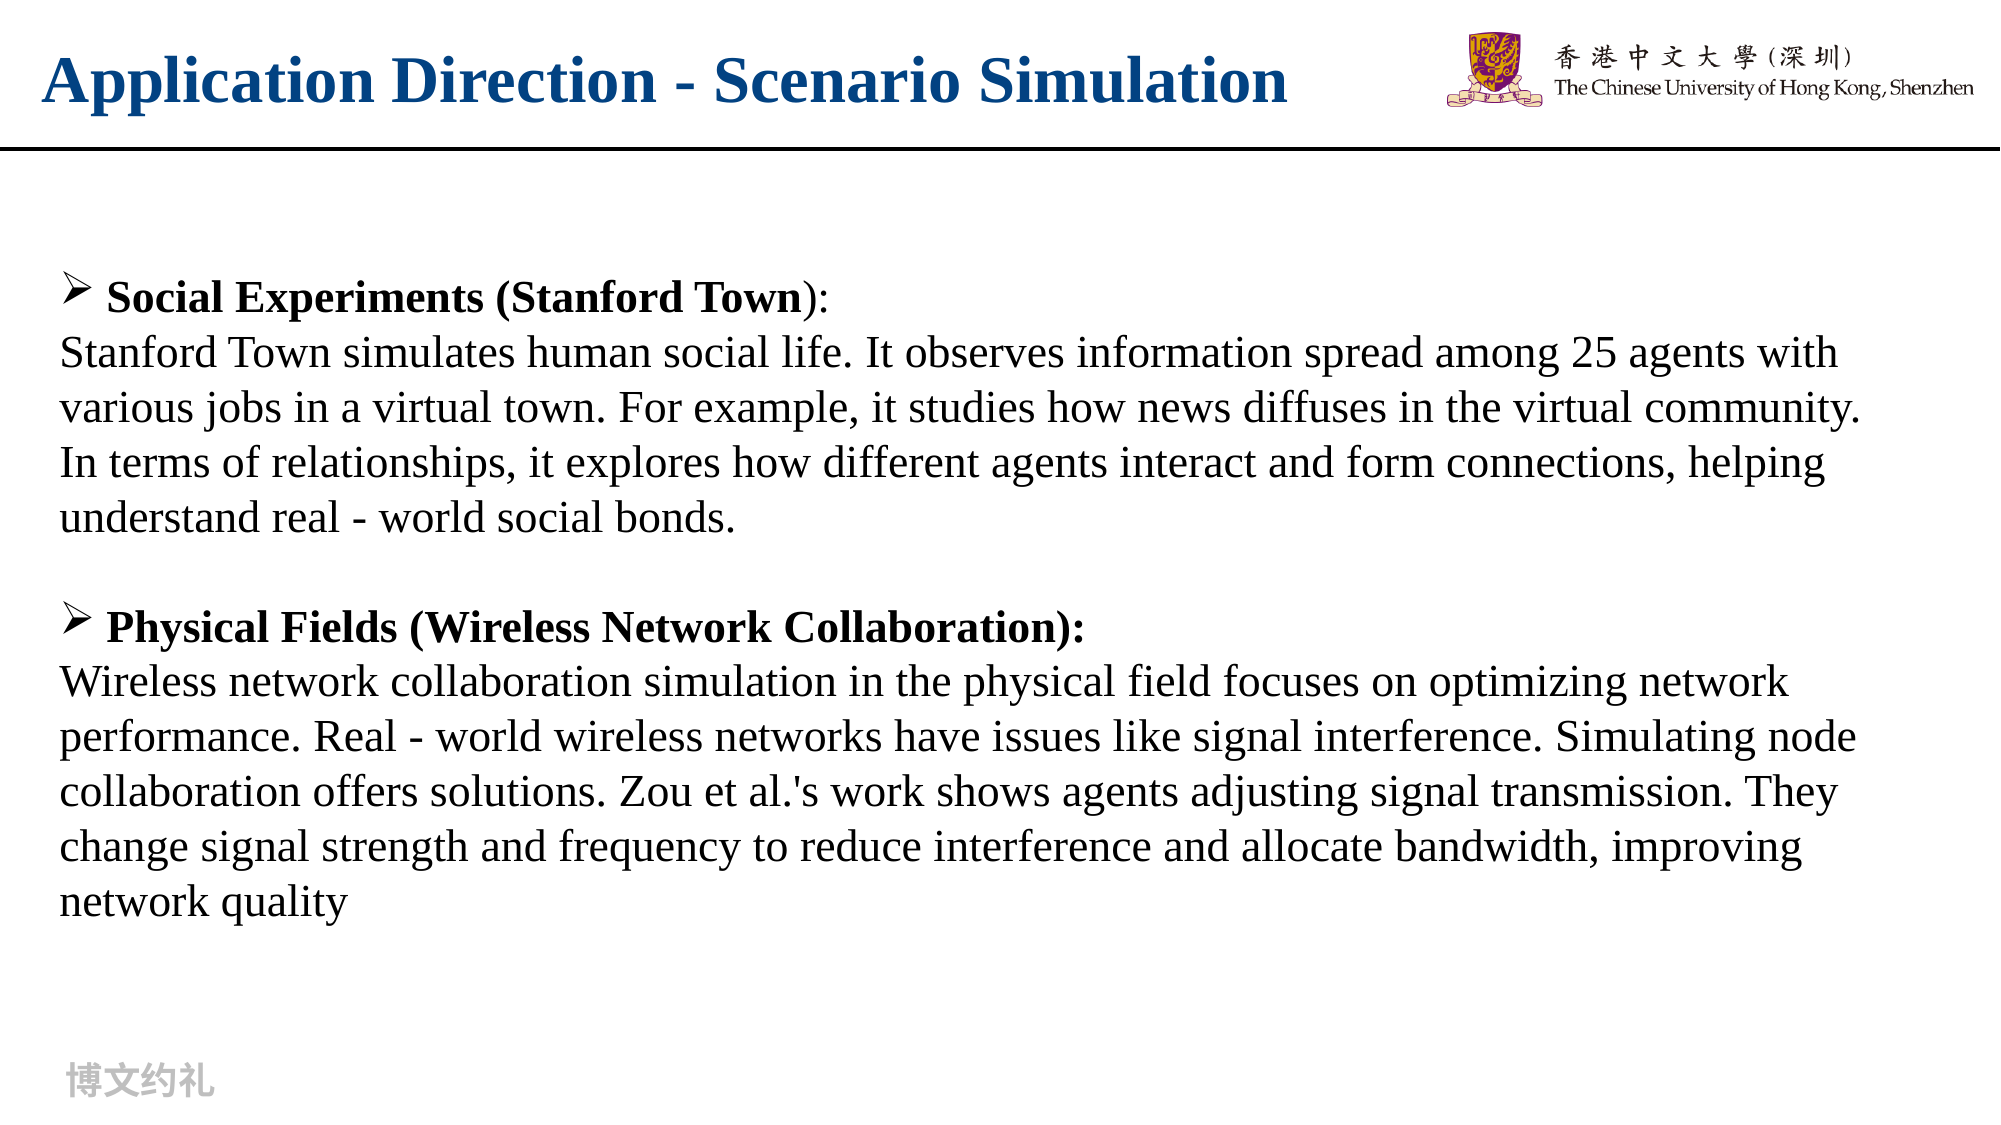

Application Direction - Scenario Simulation
Social Experiments (Stanford Town):
Stanford Town simulates human social life. It observes information spread among 25 agents with various jobs in a virtual town. For example, it studies how news diffuses in the virtual community. In terms of relationships, it explores how different agents interact and form connections, helping understand real - world social bonds.

Physical Fields (Wireless Network Collaboration):
Wireless network collaboration simulation in the physical field focuses on optimizing network performance. Real - world wireless networks have issues like signal interference. Simulating node collaboration offers solutions. Zou et al.'s work shows agents adjusting signal transmission. They change signal strength and frequency to reduce interference and allocate bandwidth, improving network quality